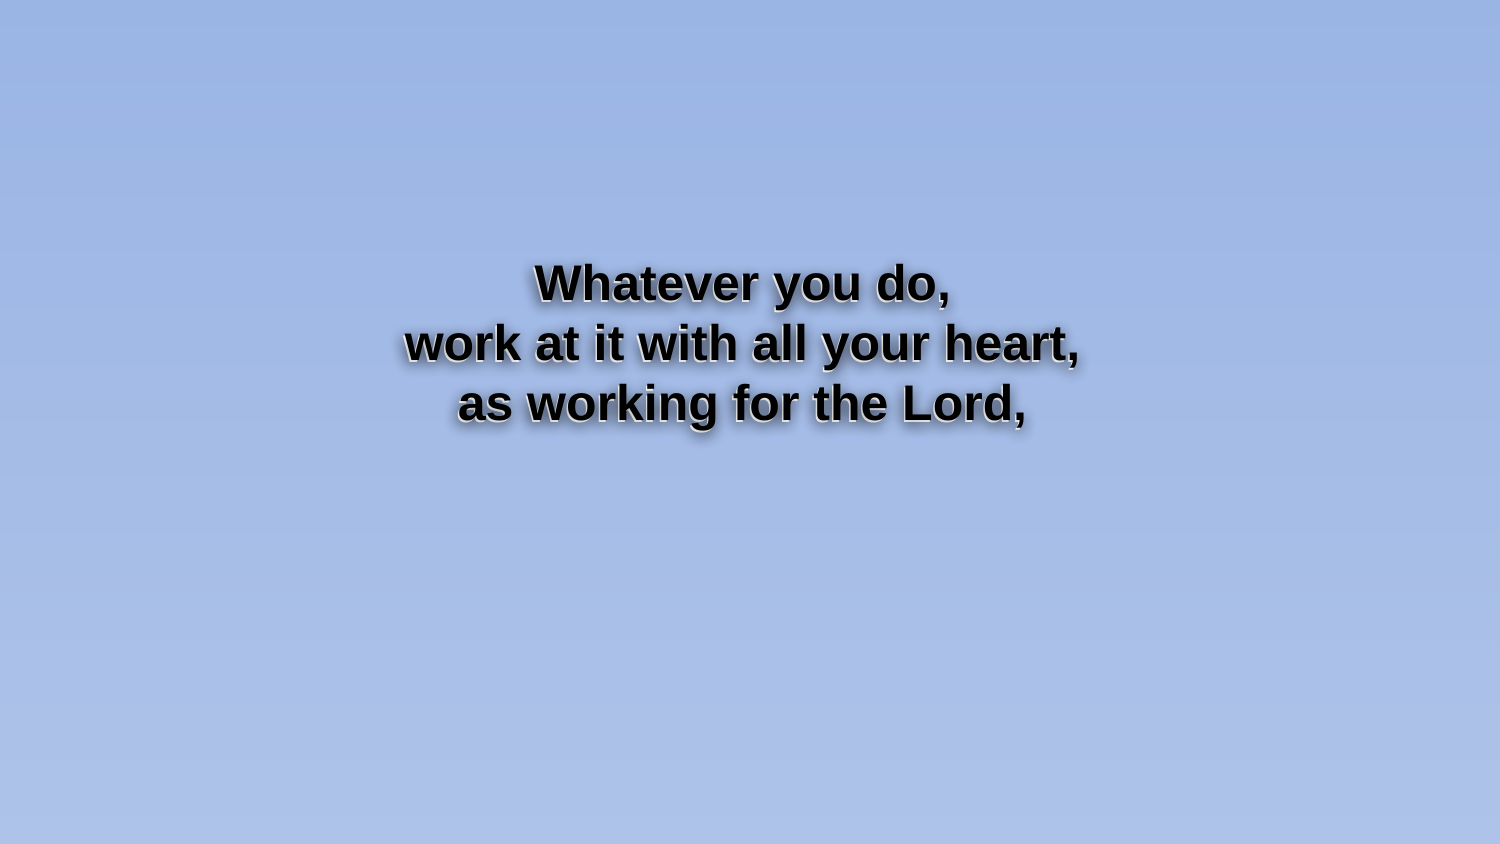

Whatever you do,
work at it with all your heart,
as working for the Lord,

Whatever you do,
work at it with all your heart,
as working for the Lord,